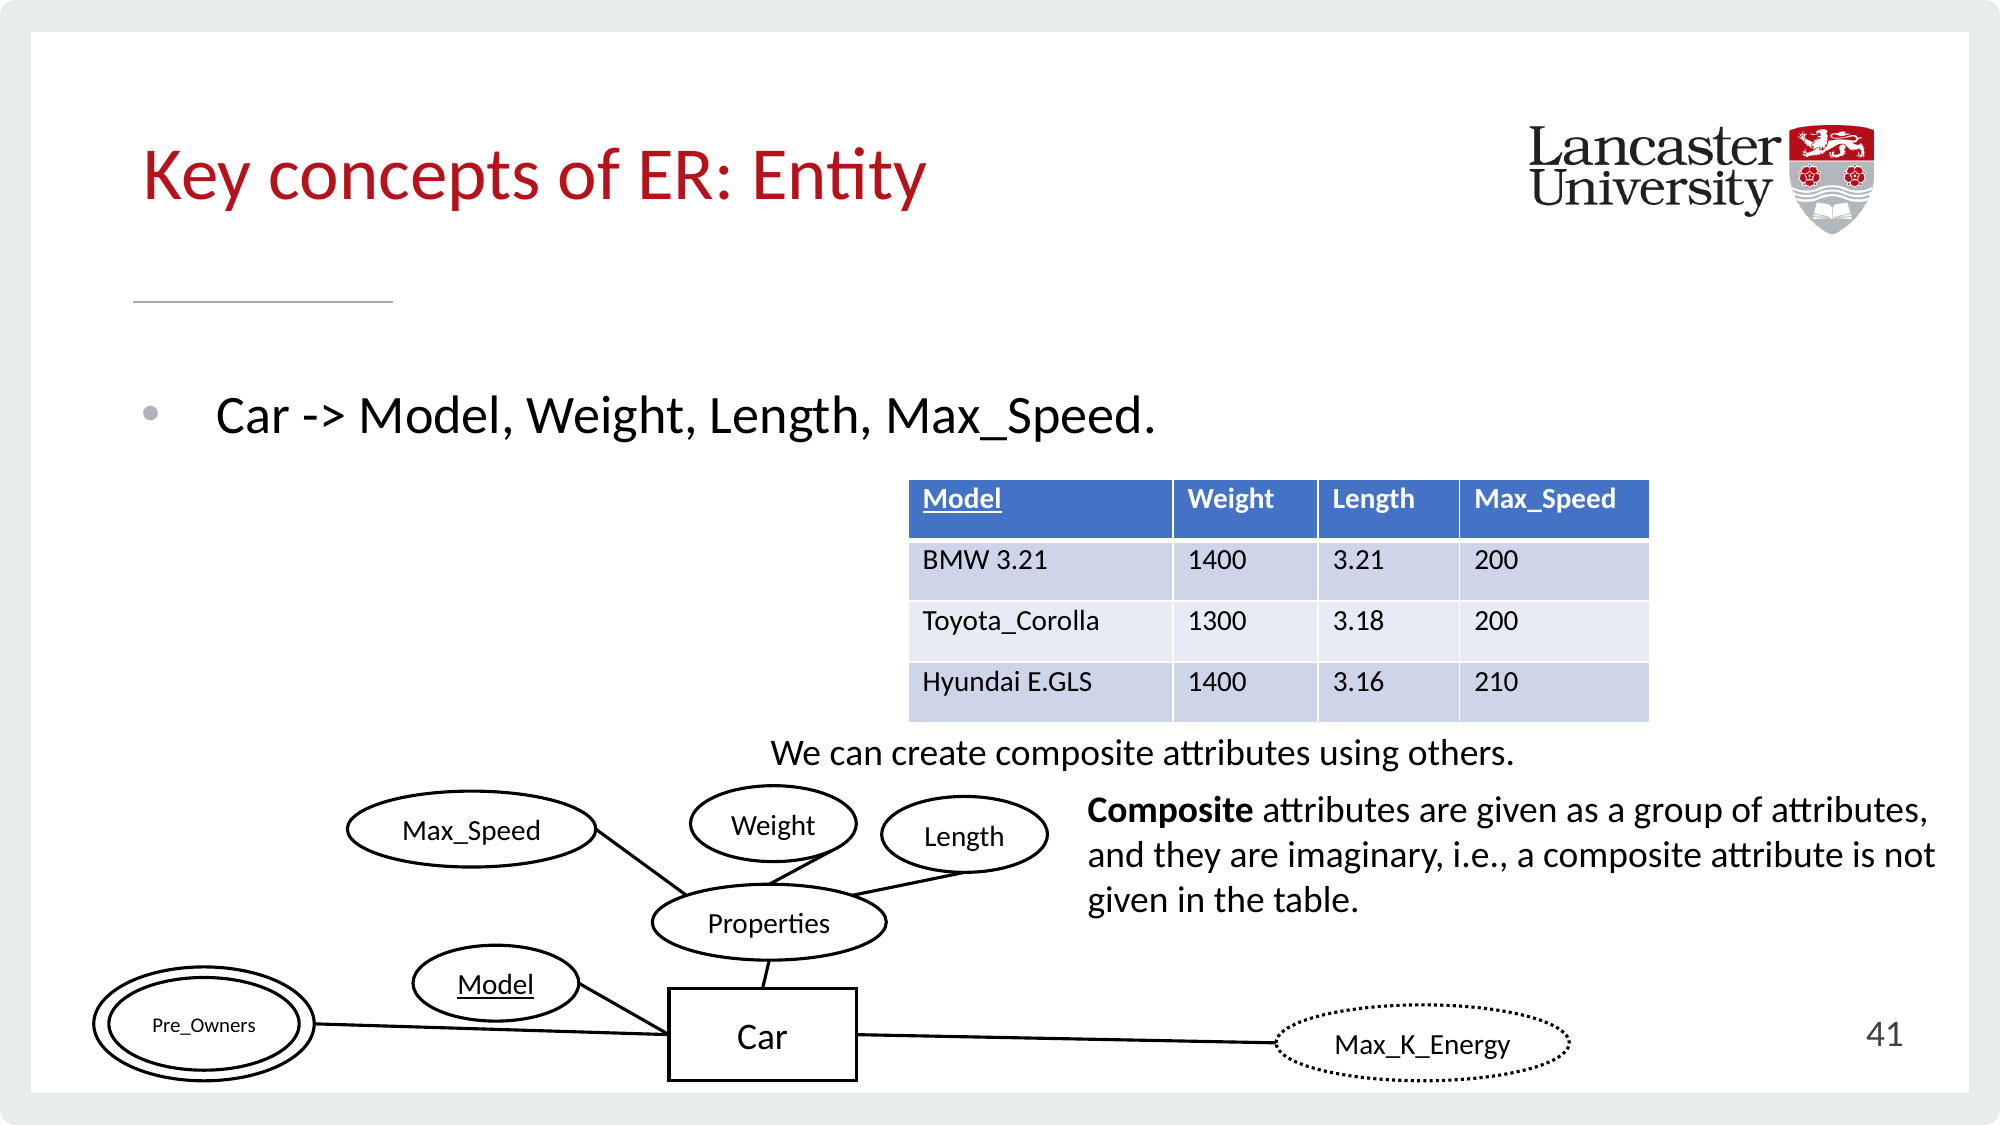

# Key concepts of ER: Entity
Car -> Model, Weight, Length, Max_Speed.

| Model | Weight | Length | Max\_Speed | Pre\_Owners |
| --- | --- | --- | --- | --- |
| BMW 3.21 | 1400 | 3.21 | 200 | Uraz, Alex |
| Toyota\_Corolla | 1300 | 3.18 | 200 | Michael, Tom |
| Hyundai E.GLS | 1400 | 3.16 | 210 | Martin, Kim |
We can create composite attributes using others.
Composite attributes are given as a group of attributes, and they are imaginary, i.e., a composite attribute is not given in the table.
Weight
Max_Speed
Length
Properties
Model

Pre_Owners
Car
41
Max_K_Energy